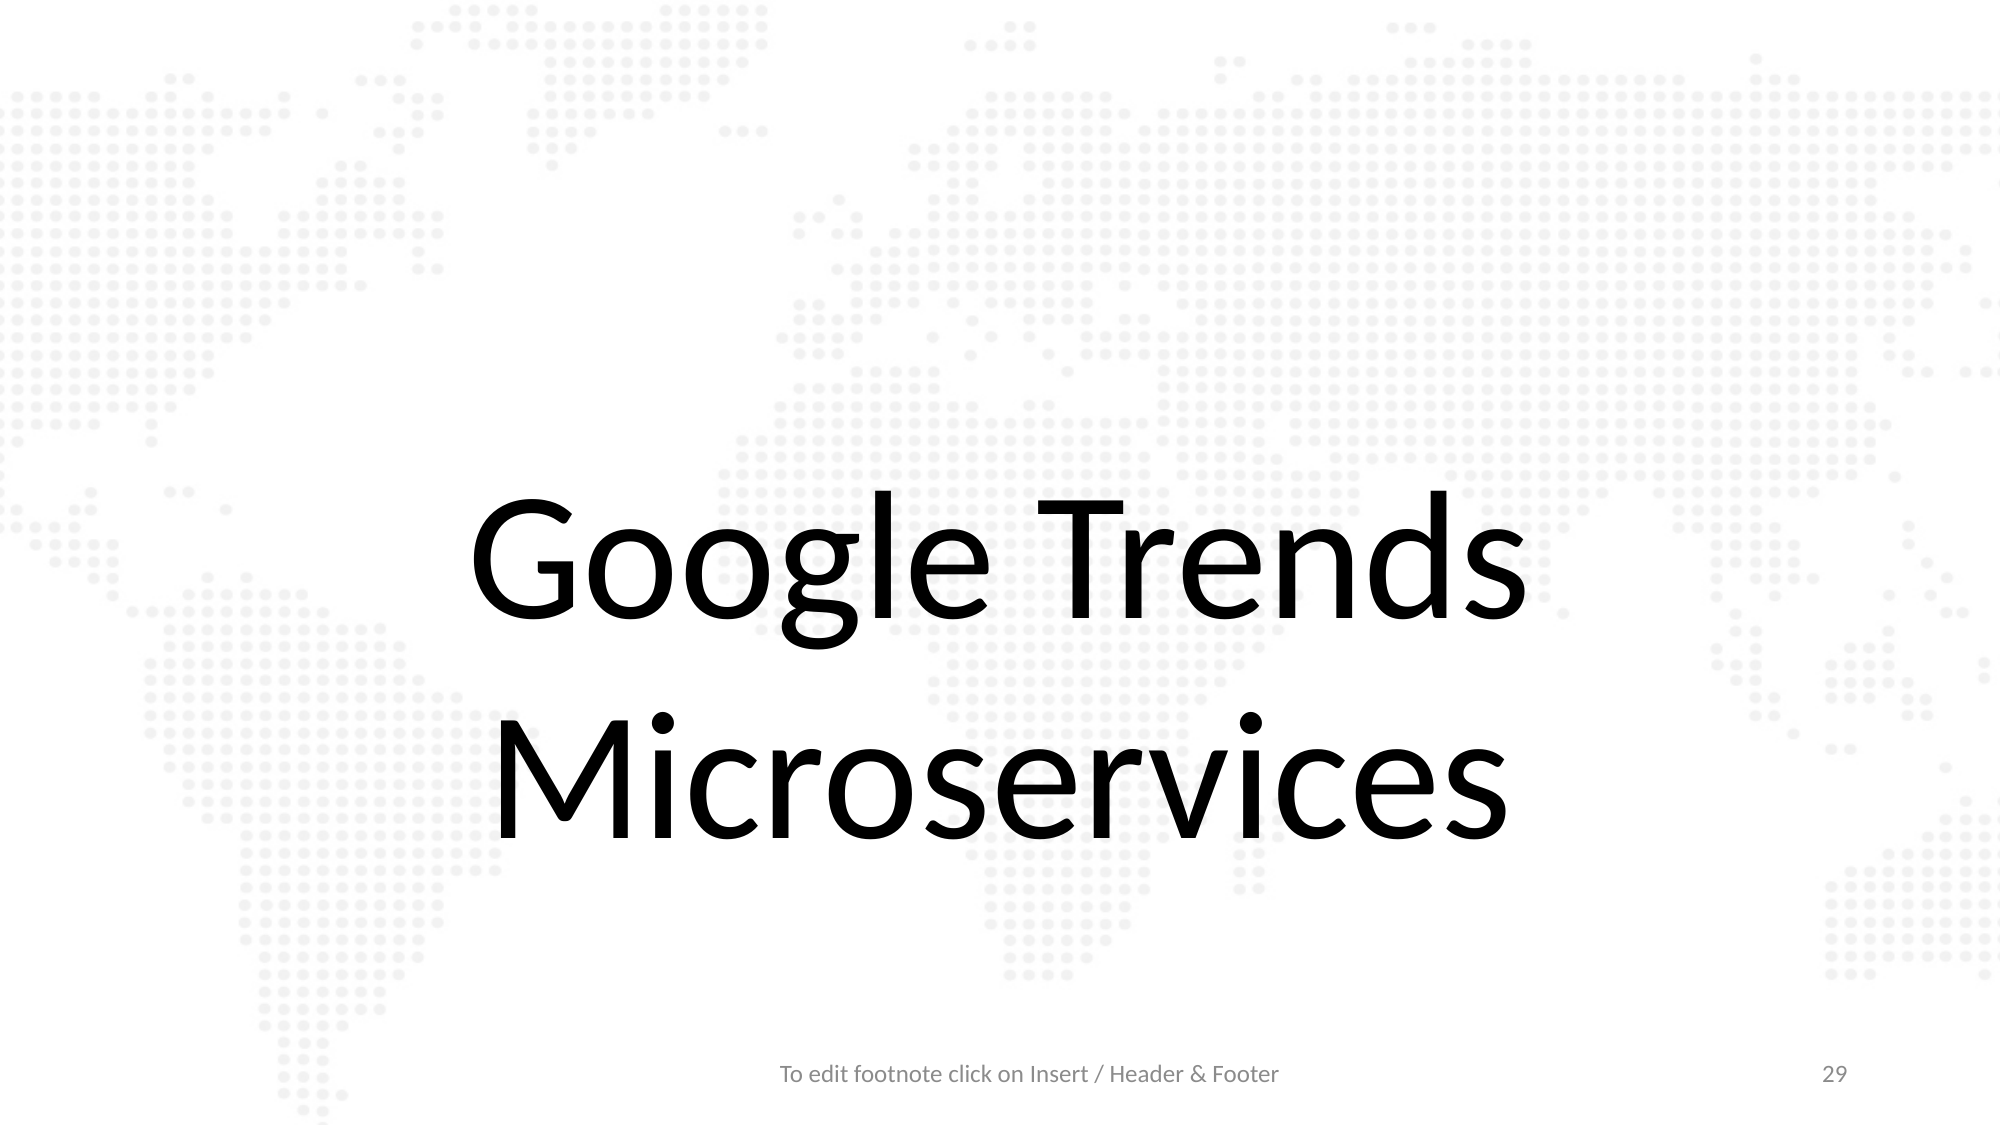

#
Google Trends Microservices

To edit footnote click on Insert / Header & Footer
29